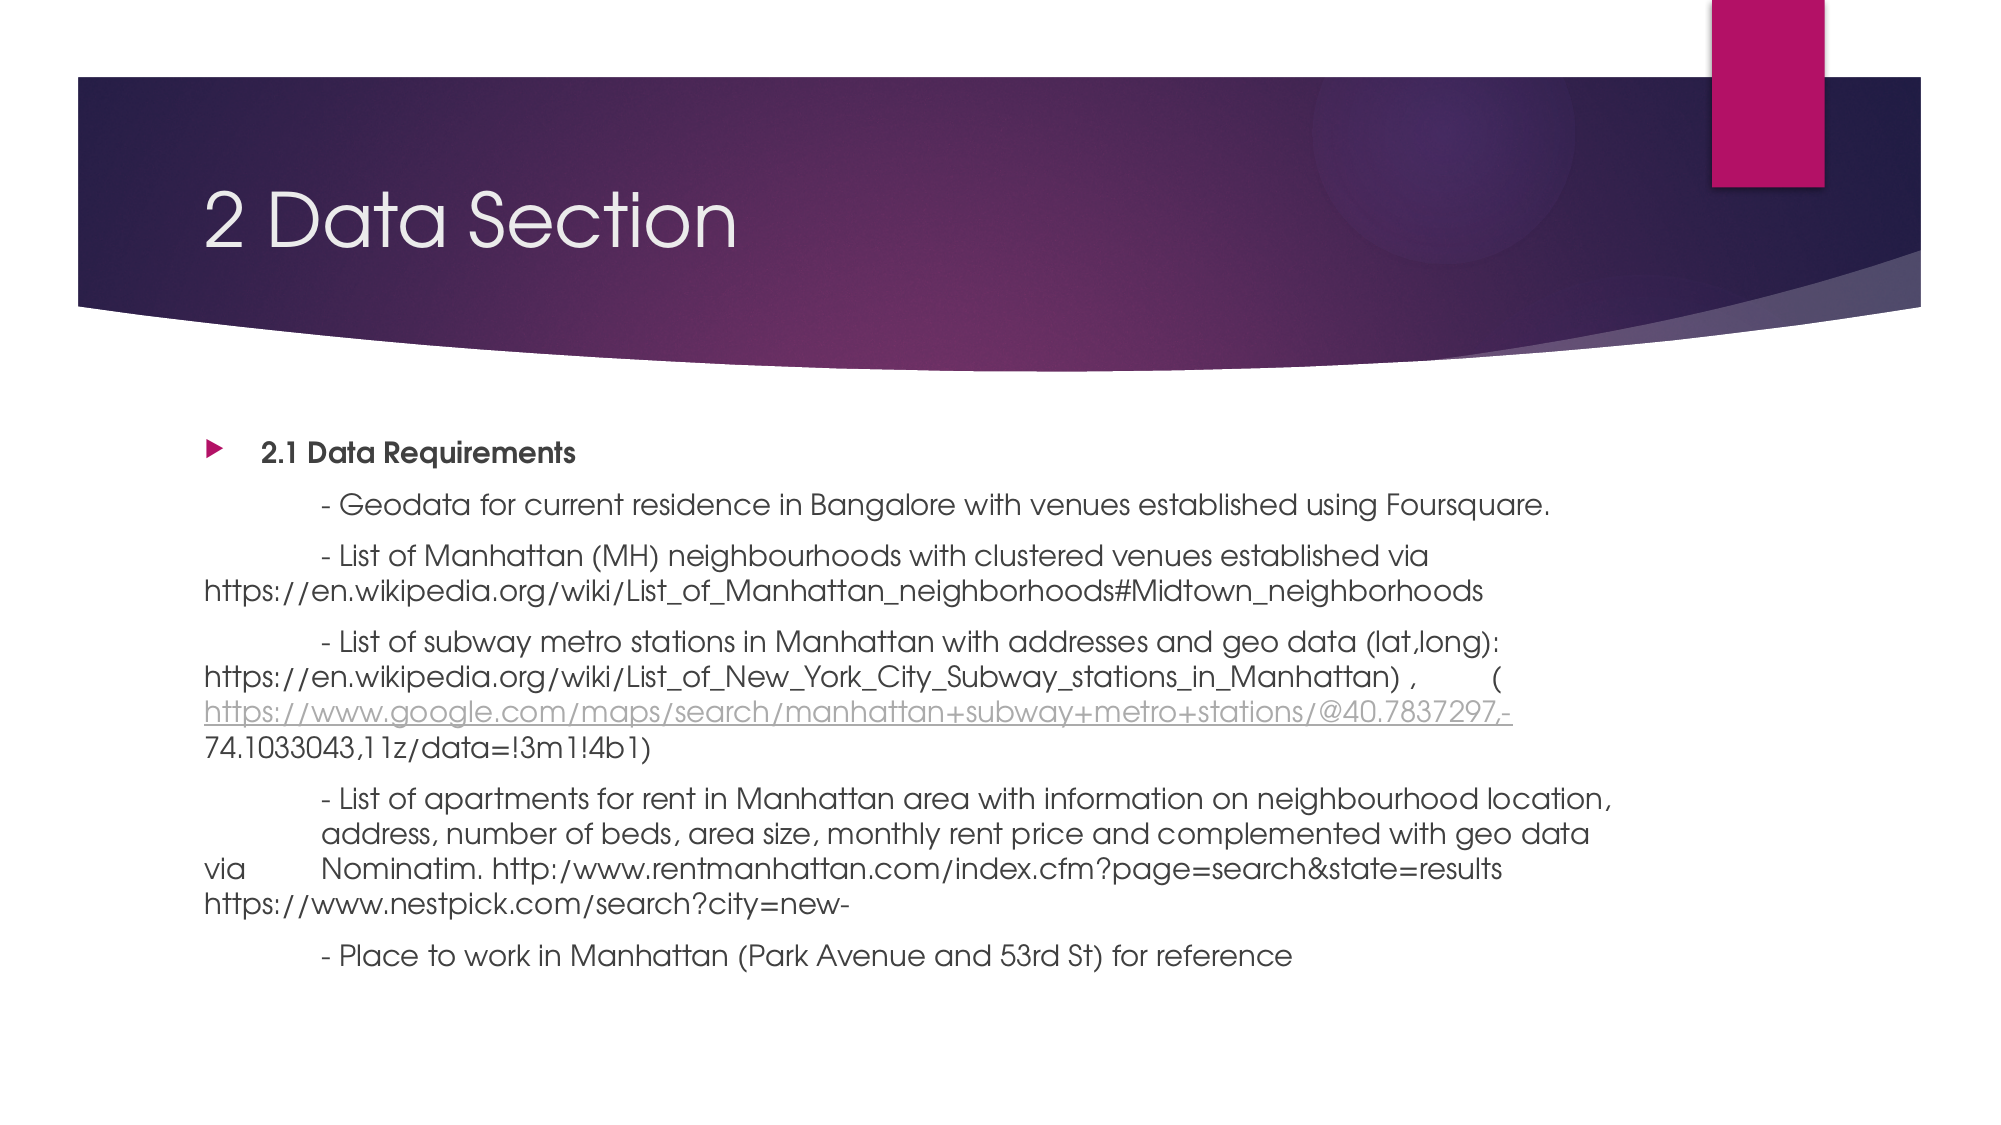

# 2 Data Section
2.1 Data Requirements
	- Geodata for current residence in Bangalore with venues established using Foursquare.
	- List of Manhattan (MH) neighbourhoods with clustered venues established via 	https://en.wikipedia.org/wiki/List_of_Manhattan_neighborhoods#Midtown_neighborhoods
	- List of subway metro stations in Manhattan with addresses and geo data (lat,long): 	https://en.wikipedia.org/wiki/List_of_New_York_City_Subway_stations_in_Manhattan) , 	(https://www.google.com/maps/search/manhattan+subway+metro+stations/@40.7837297,-	74.1033043,11z/data=!3m1!4b1)
	- List of apartments for rent in Manhattan area with information on neighbourhood location, 	address, number of beds, area size, monthly rent price and complemented with geo data via 	Nominatim. http:/www.rentmanhattan.com/index.cfm?page=search&state=results 	https://www.nestpick.com/search?city=new-
	- Place to work in Manhattan (Park Avenue and 53rd St) for reference